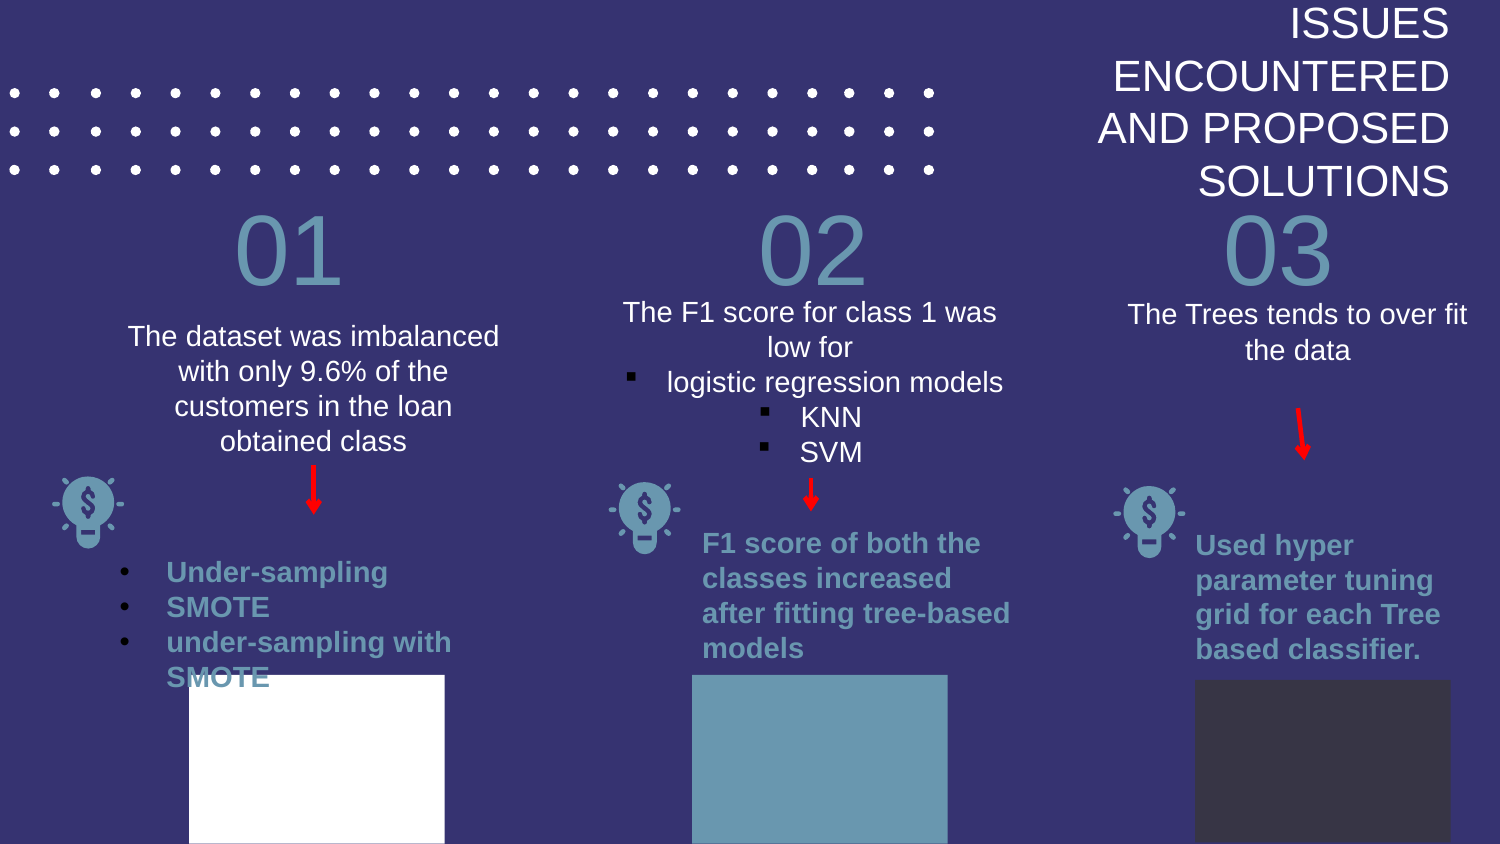

ISSUES ENCOUNTERED AND PROPOSED SOLUTIONS
01
02
03
The F1 score for class 1 was  low for
logistic regression models
KNN
SVM
The Trees tends to over fit the data

The dataset was imbalanced with only 9.6% of the customers in the loan obtained class

F1 score of both the classes increased after fitting tree-based models
Used hyper parameter tuning grid for each Tree based classifier.

Under-sampling
SMOTE
under-sampling with SMOTE